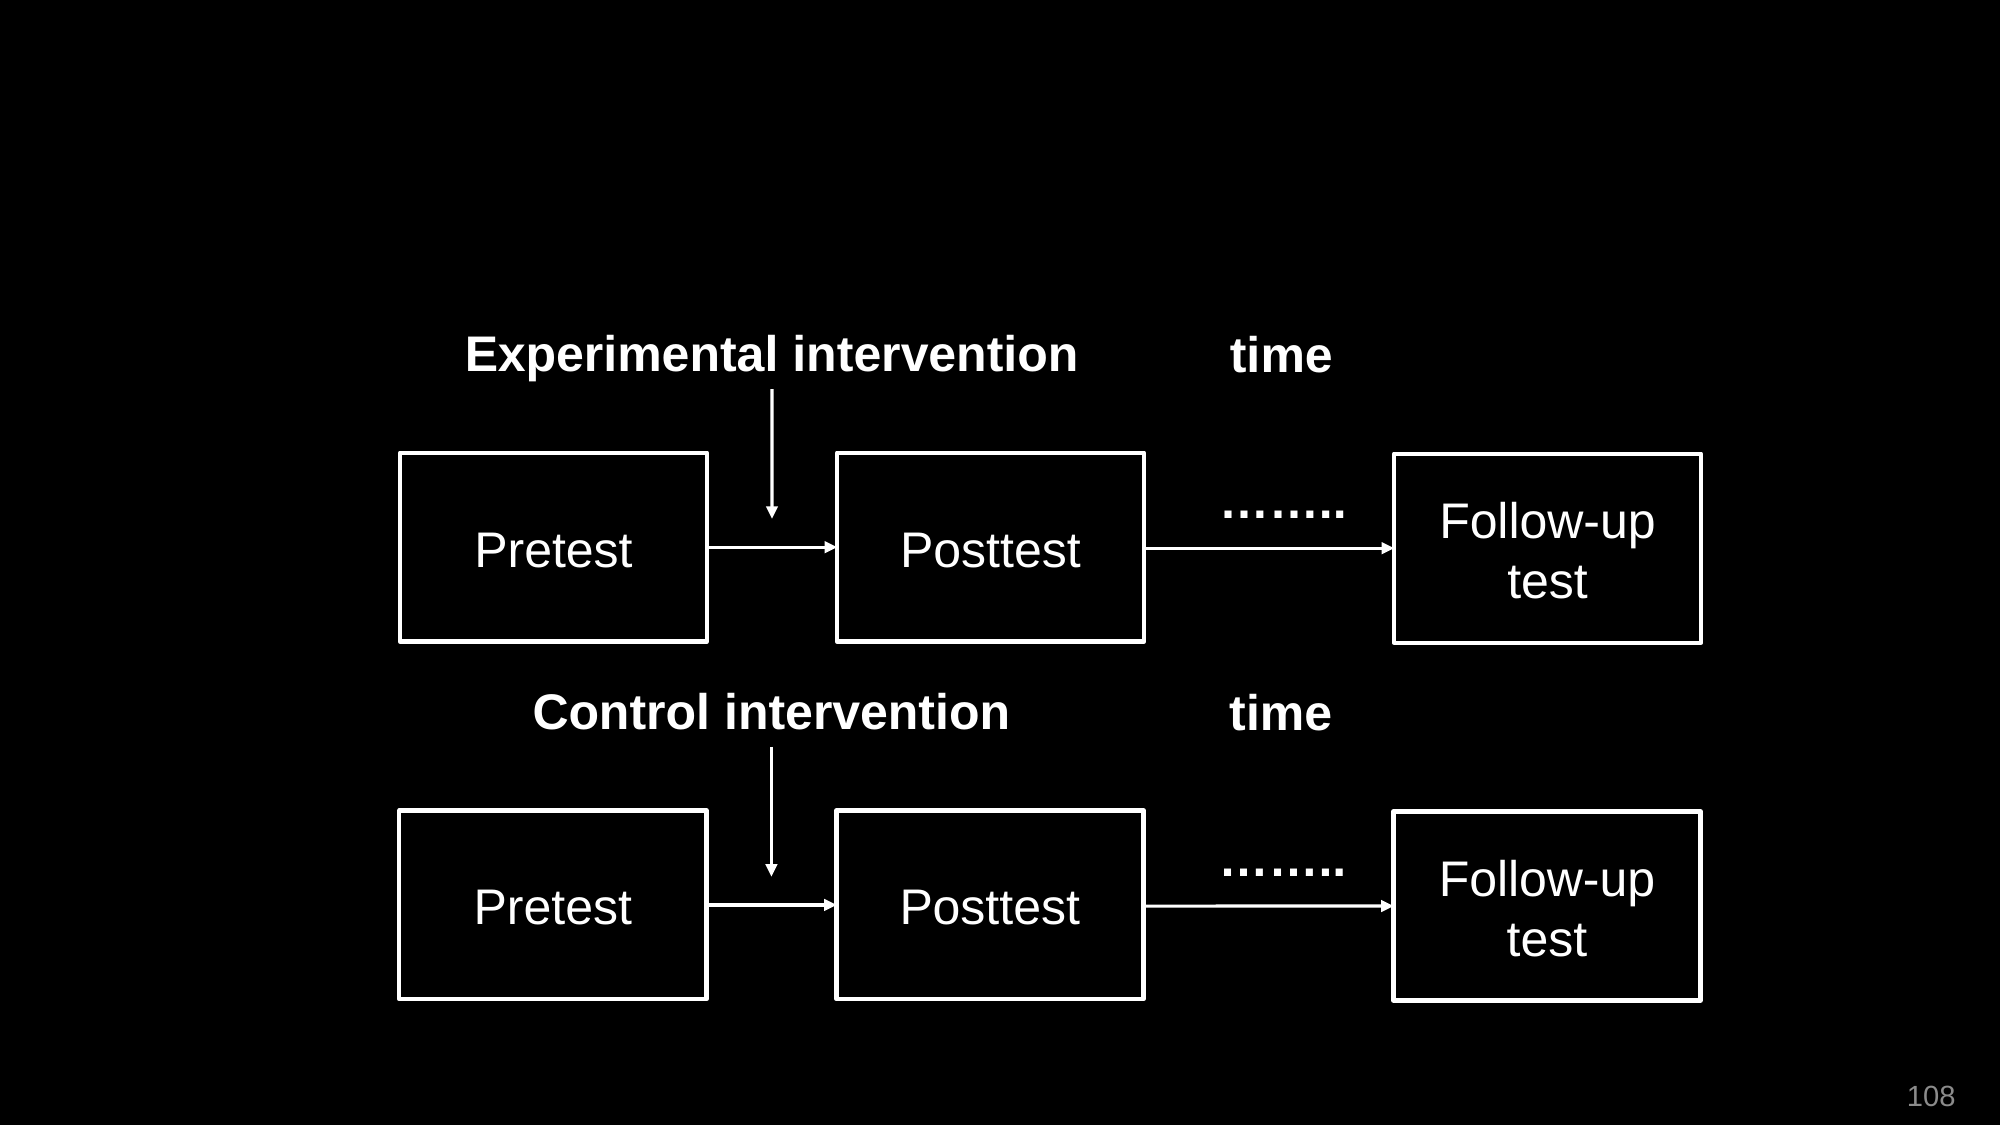

Experimental intervention
time
Pretest
Posttest
Follow-up test
……..
Control intervention
time
Pretest
Posttest
Follow-up test
……..
108